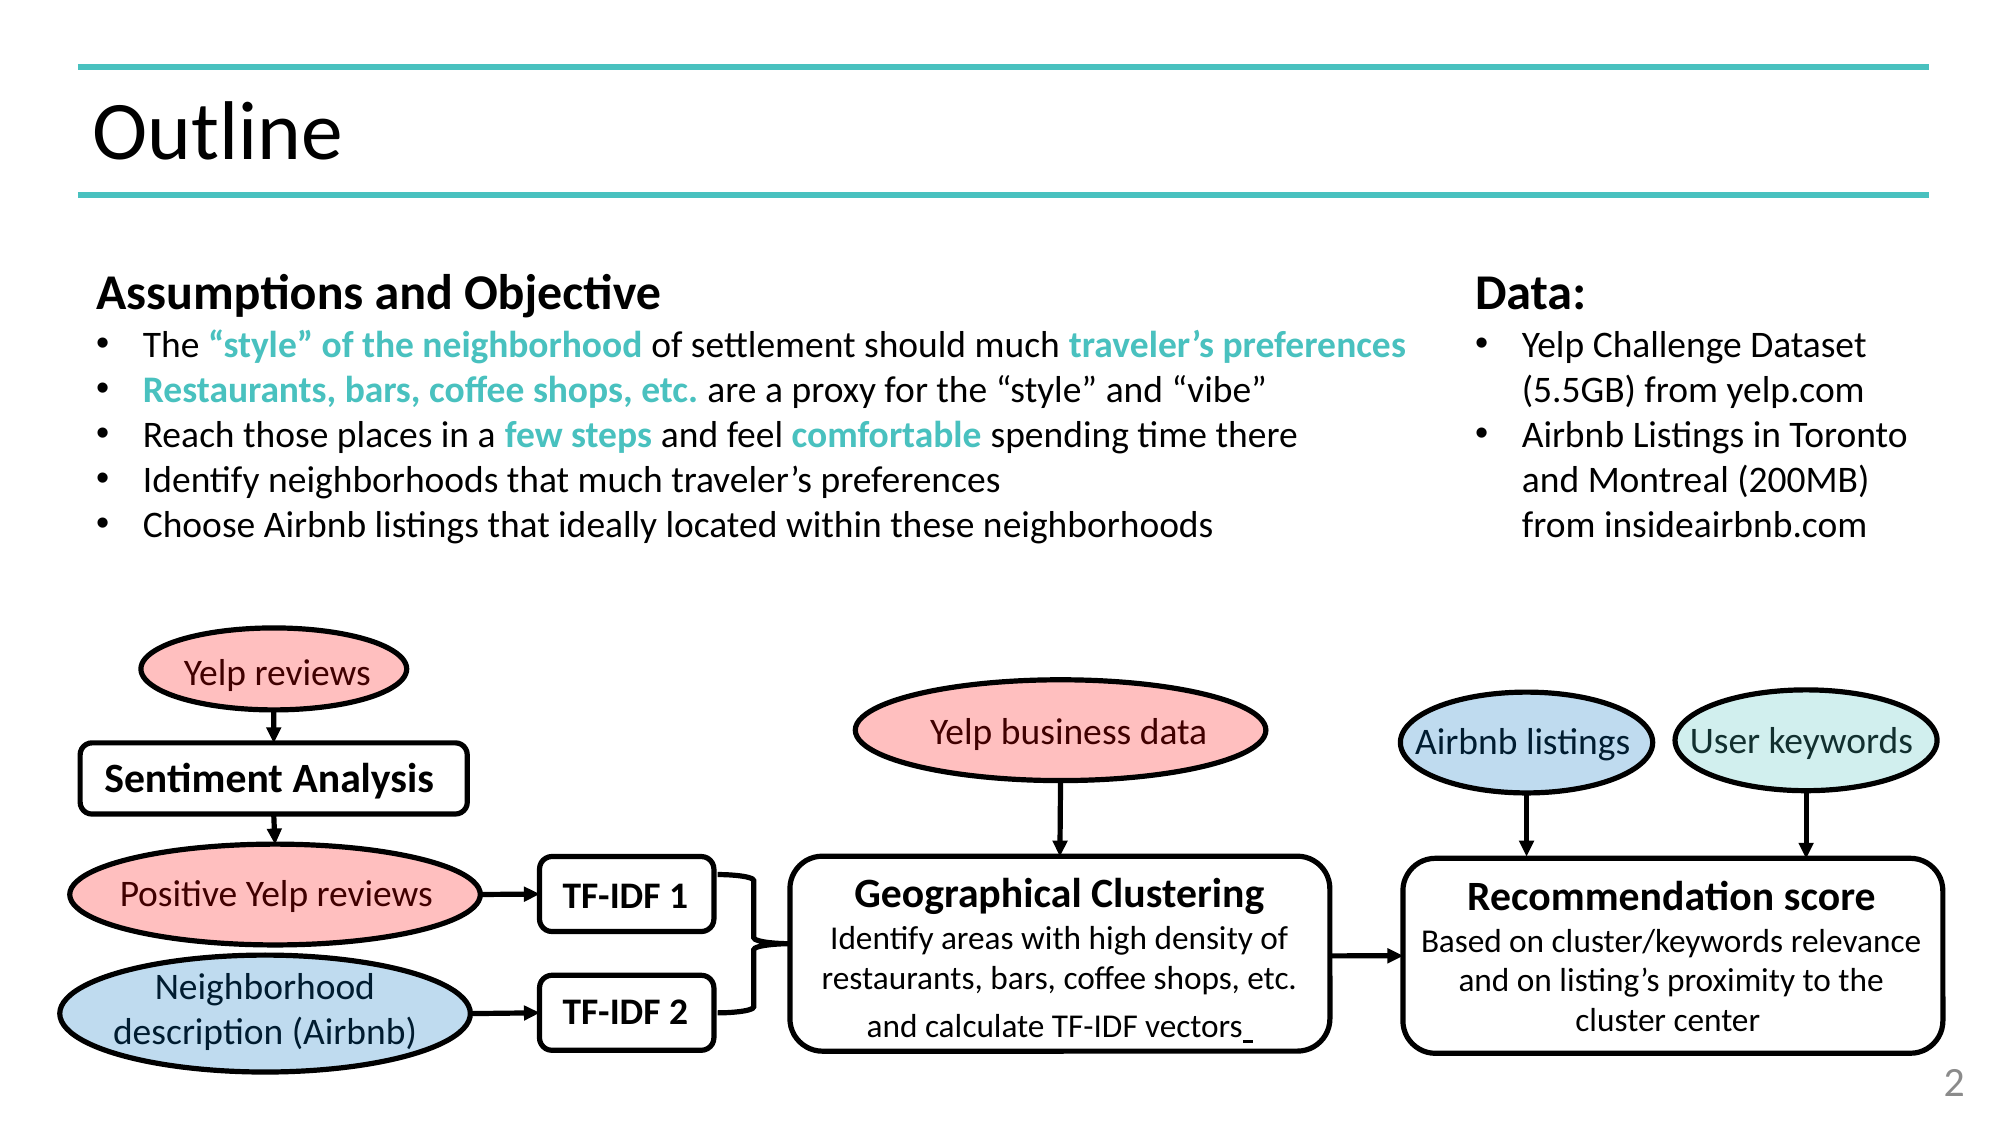

Outline
Assumptions and Objective
The “style” of the neighborhood of settlement should much traveler’s preferences
Restaurants, bars, coffee shops, etc. are a proxy for the “style” and “vibe”
Reach those places in a few steps and feel comfortable spending time there
Identify neighborhoods that much traveler’s preferences
Choose Airbnb listings that ideally located within these neighborhoods
Data:
Yelp Challenge Dataset (5.5GB) from yelp.com
Airbnb Listings in Toronto and Montreal (200MB) from insideairbnb.com

Yelp reviews

Yelp business data
User keywords
Airbnb listings

Sentiment Analysis

Geographical Clustering
Identify areas with high density of restaurants, bars, coffee shops, etc. and calculate TF-IDF vectors
Recommendation score
Based on cluster/keywords relevance and on listing’s proximity to the cluster center
Positive Yelp reviews
TF-IDF 1

Neighborhood description (Airbnb)

TF-IDF 2
2